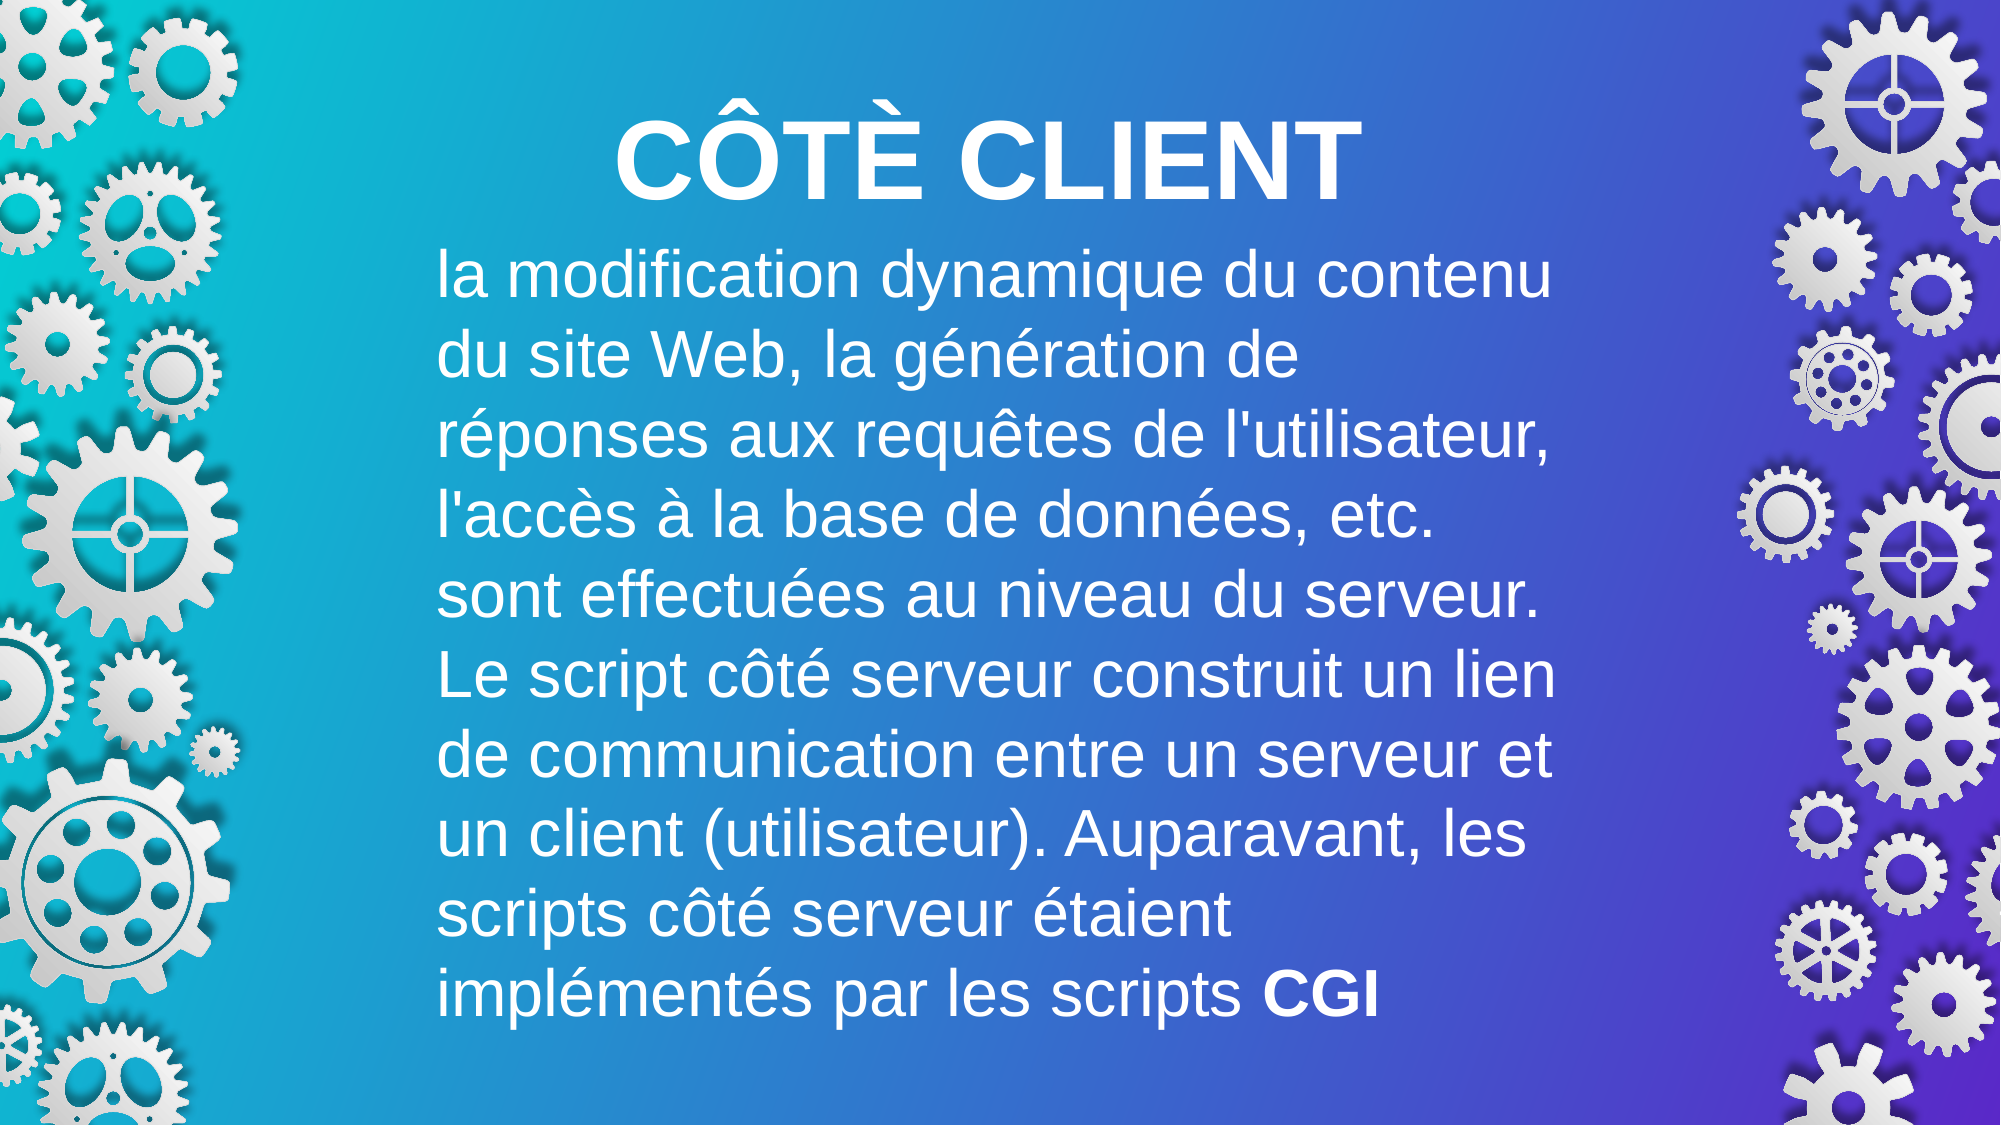

CÔTÈ CLIENT
la modification dynamique du contenu du site Web, la génération de réponses aux requêtes de l'utilisateur, l'accès à la base de données, etc. sont effectuées au niveau du serveur.
Le script côté serveur construit un lien de communication entre un serveur et un client (utilisateur). Auparavant, les scripts côté serveur étaient implémentés par les scripts CGI